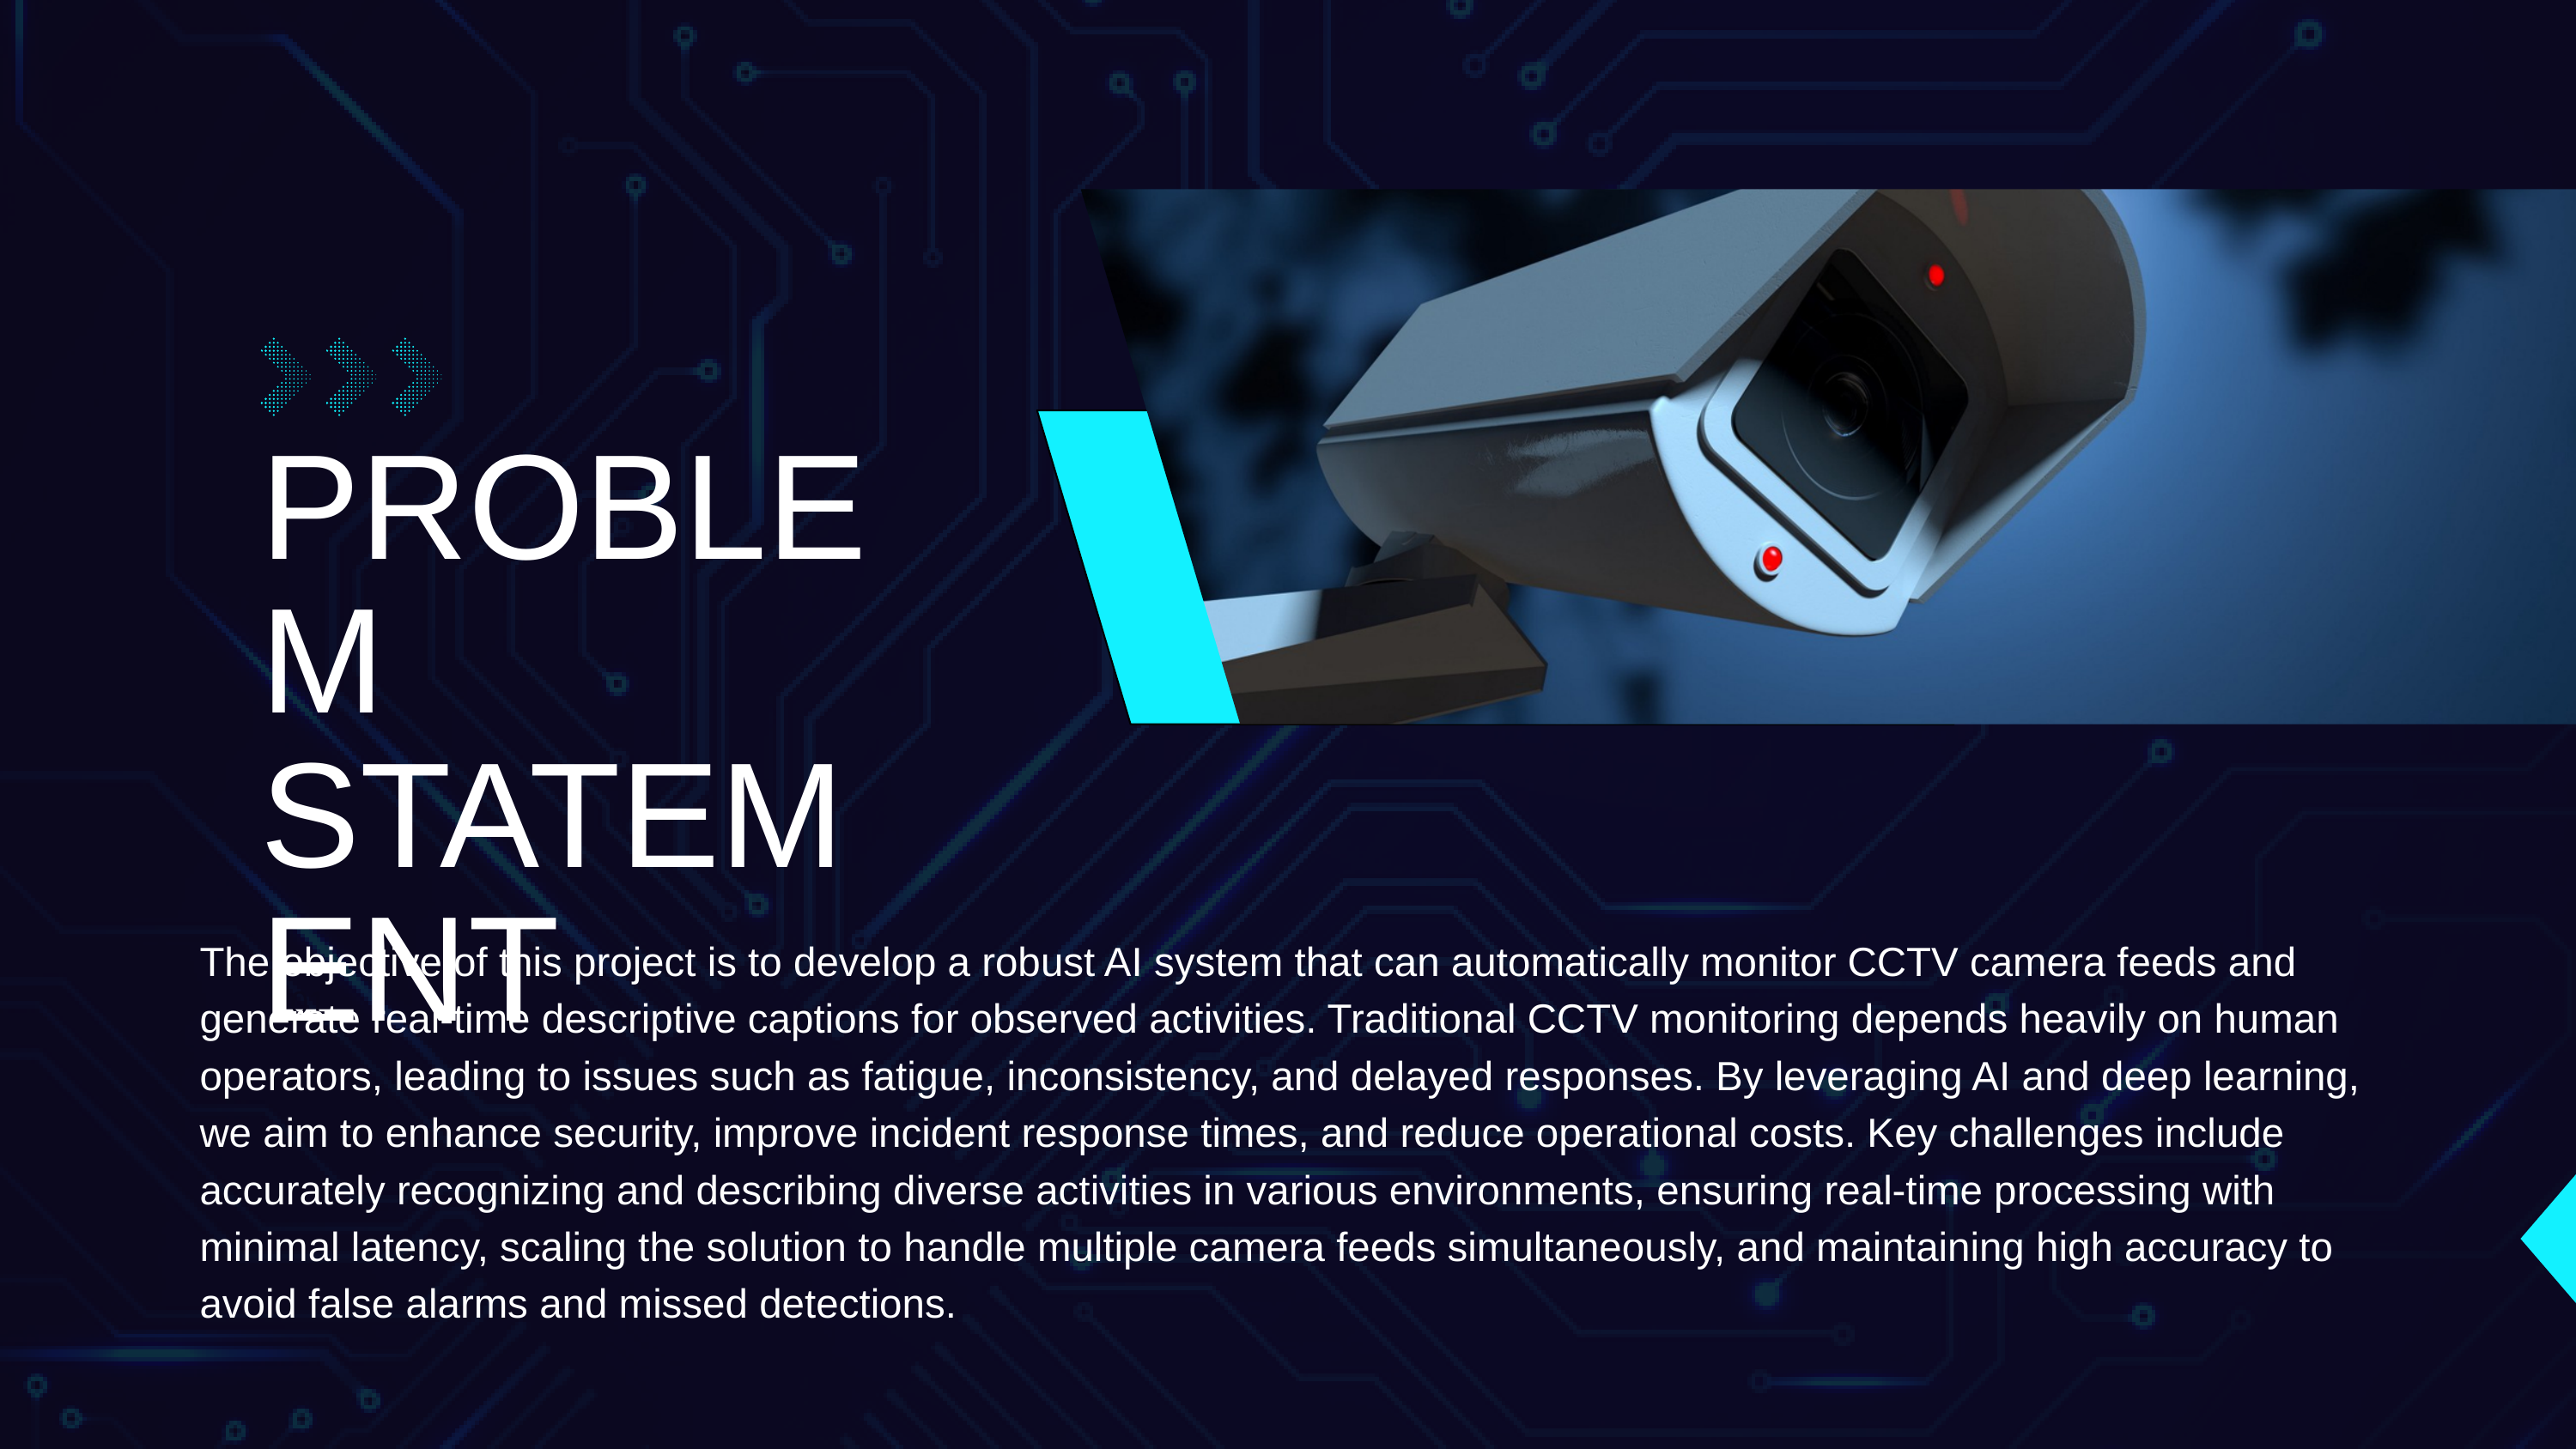

PROBLEM STATEMENT
The objective of this project is to develop a robust AI system that can automatically monitor CCTV camera feeds and generate real-time descriptive captions for observed activities. Traditional CCTV monitoring depends heavily on human operators, leading to issues such as fatigue, inconsistency, and delayed responses. By leveraging AI and deep learning, we aim to enhance security, improve incident response times, and reduce operational costs. Key challenges include accurately recognizing and describing diverse activities in various environments, ensuring real-time processing with minimal latency, scaling the solution to handle multiple camera feeds simultaneously, and maintaining high accuracy to avoid false alarms and missed detections.
01